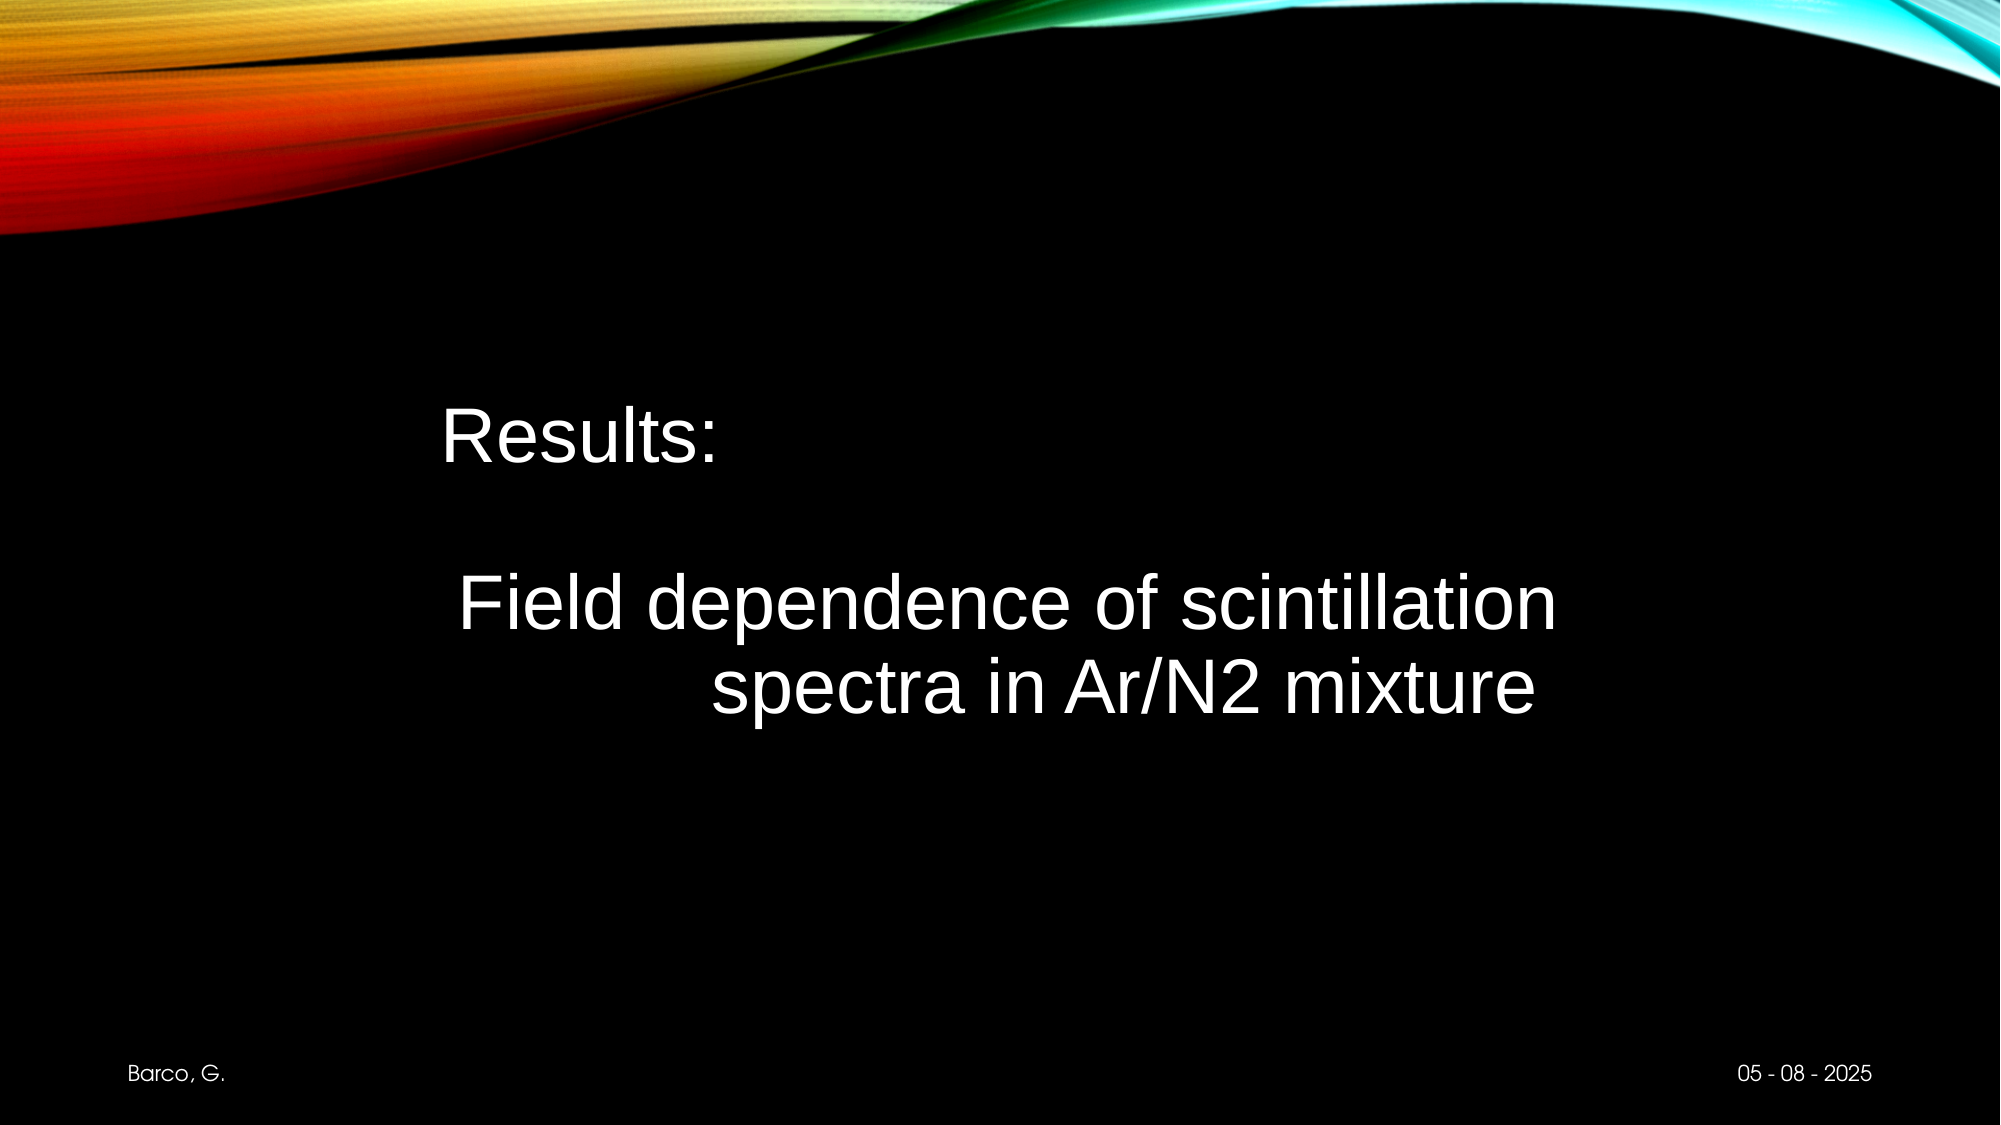

Results:

Field dependence of scintillation spectra in Ar/N2 mixture
Barco, G.
05 - 08 - 2025